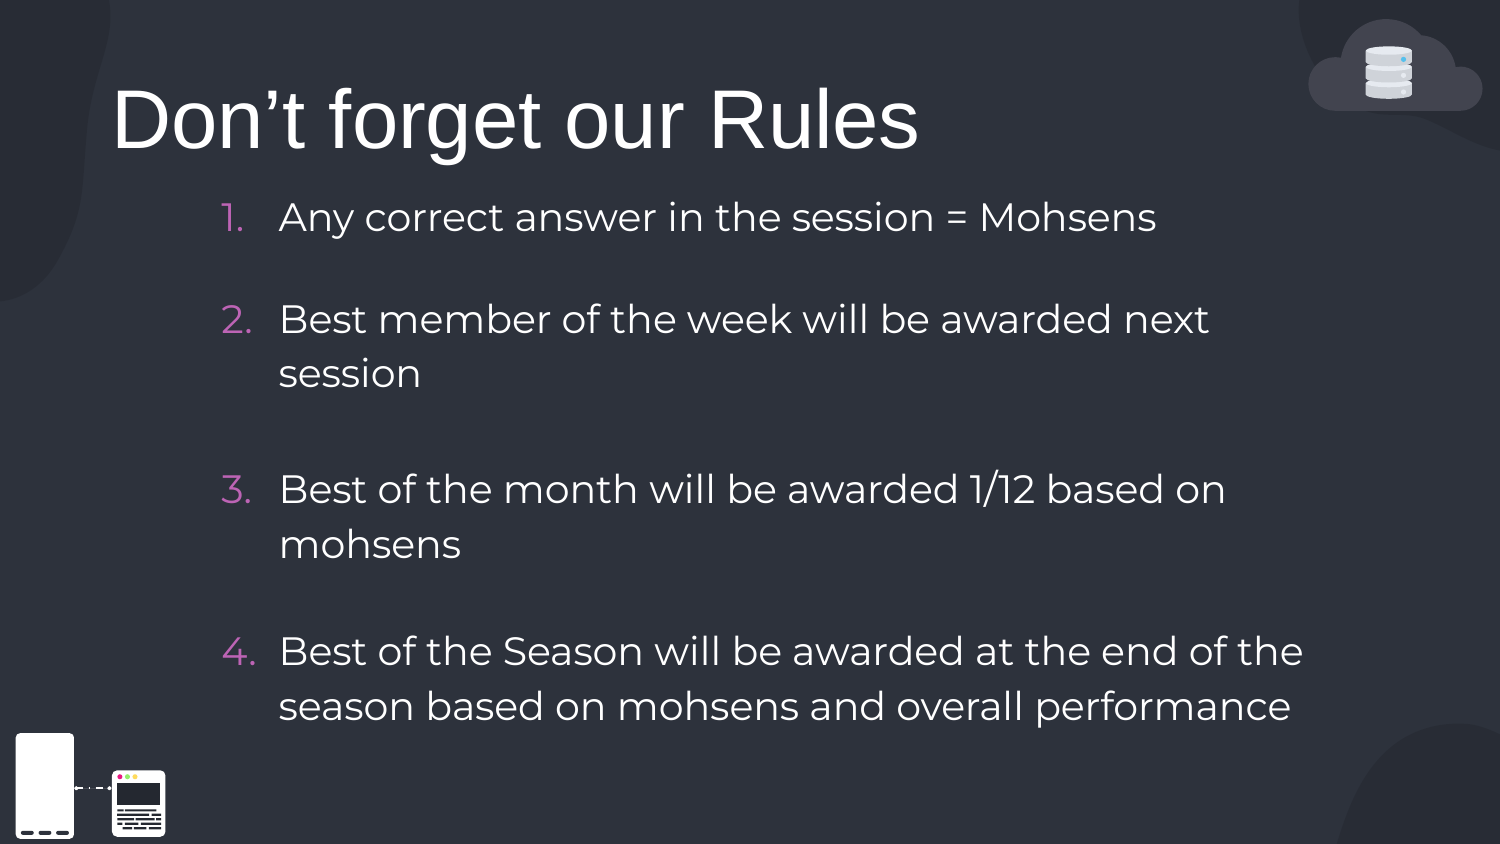

# Don’t forget our Rules
Any correct answer in the session = Mohsens
Best member of the week will be awarded next session

Best of the month will be awarded 1/12 based on mohsens

Best of the Season will be awarded at the end of the season based on mohsens and overall performance